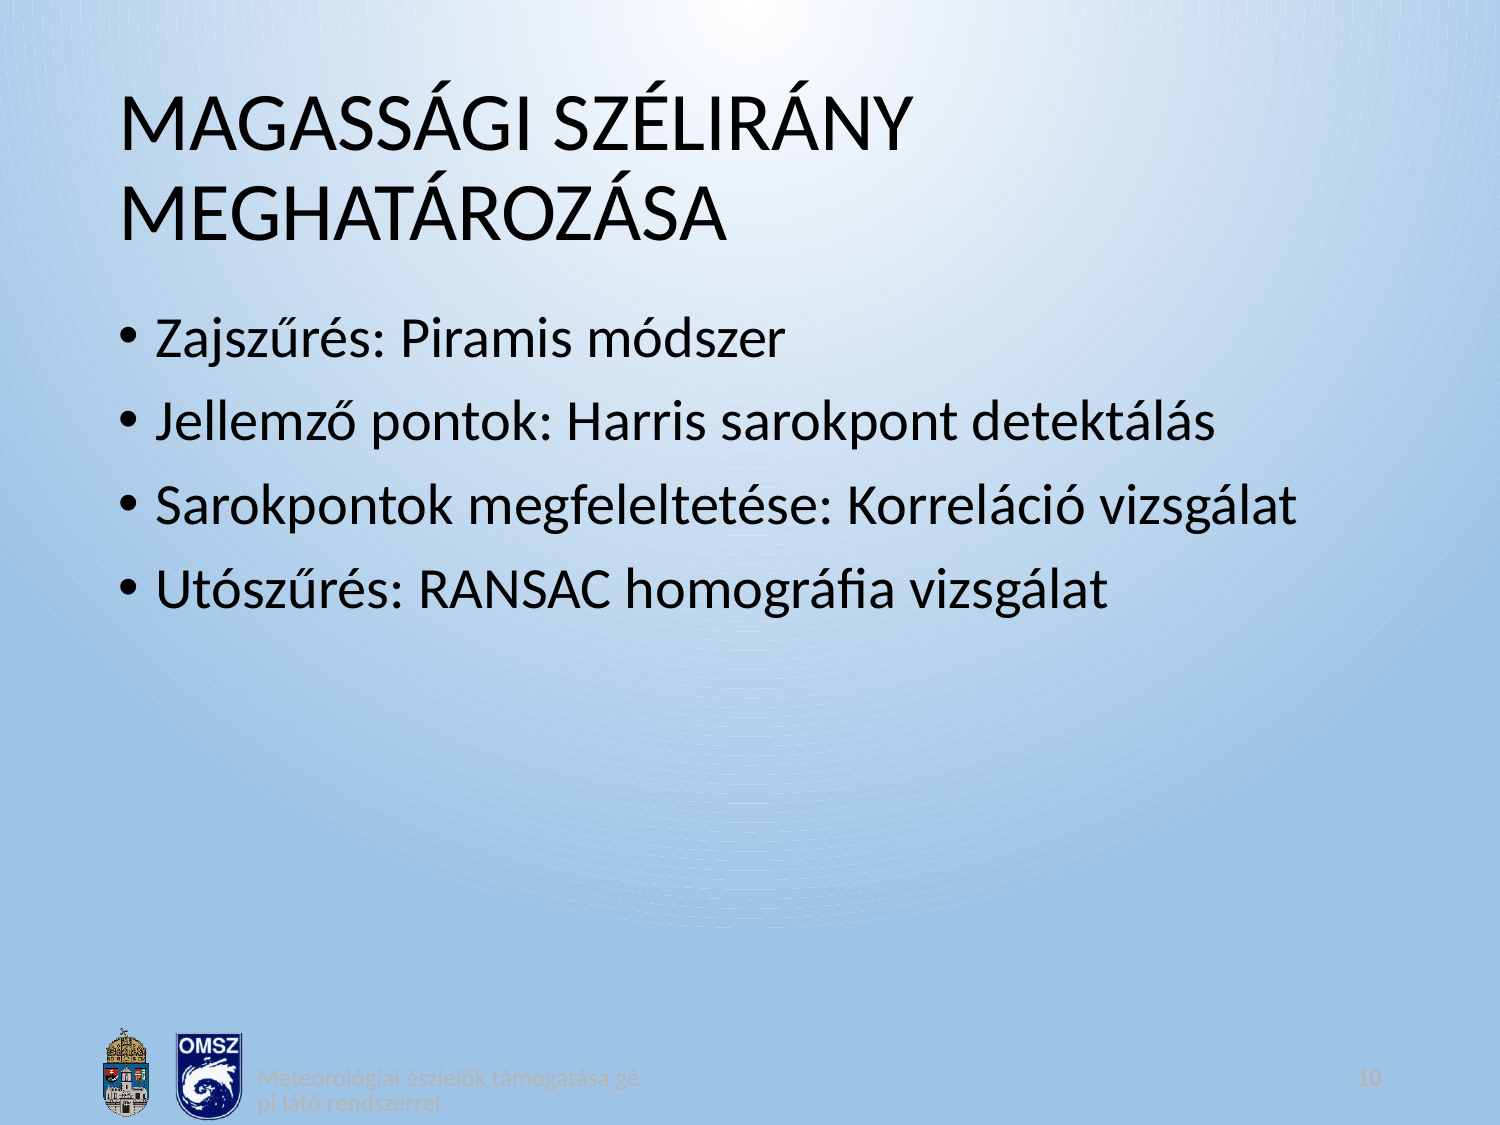

# MAGASSÁGI SZÉLIRÁNY MEGHATÁROZÁSA
Zajszűrés: Piramis módszer
Jellemző pontok: Harris sarokpont detektálás
Sarokpontok megfeleltetése: Korreláció vizsgálat
Utószűrés: RANSAC homográfia vizsgálat

Meteorológiai észlelők támogatása gépi látó rendszerrel
10